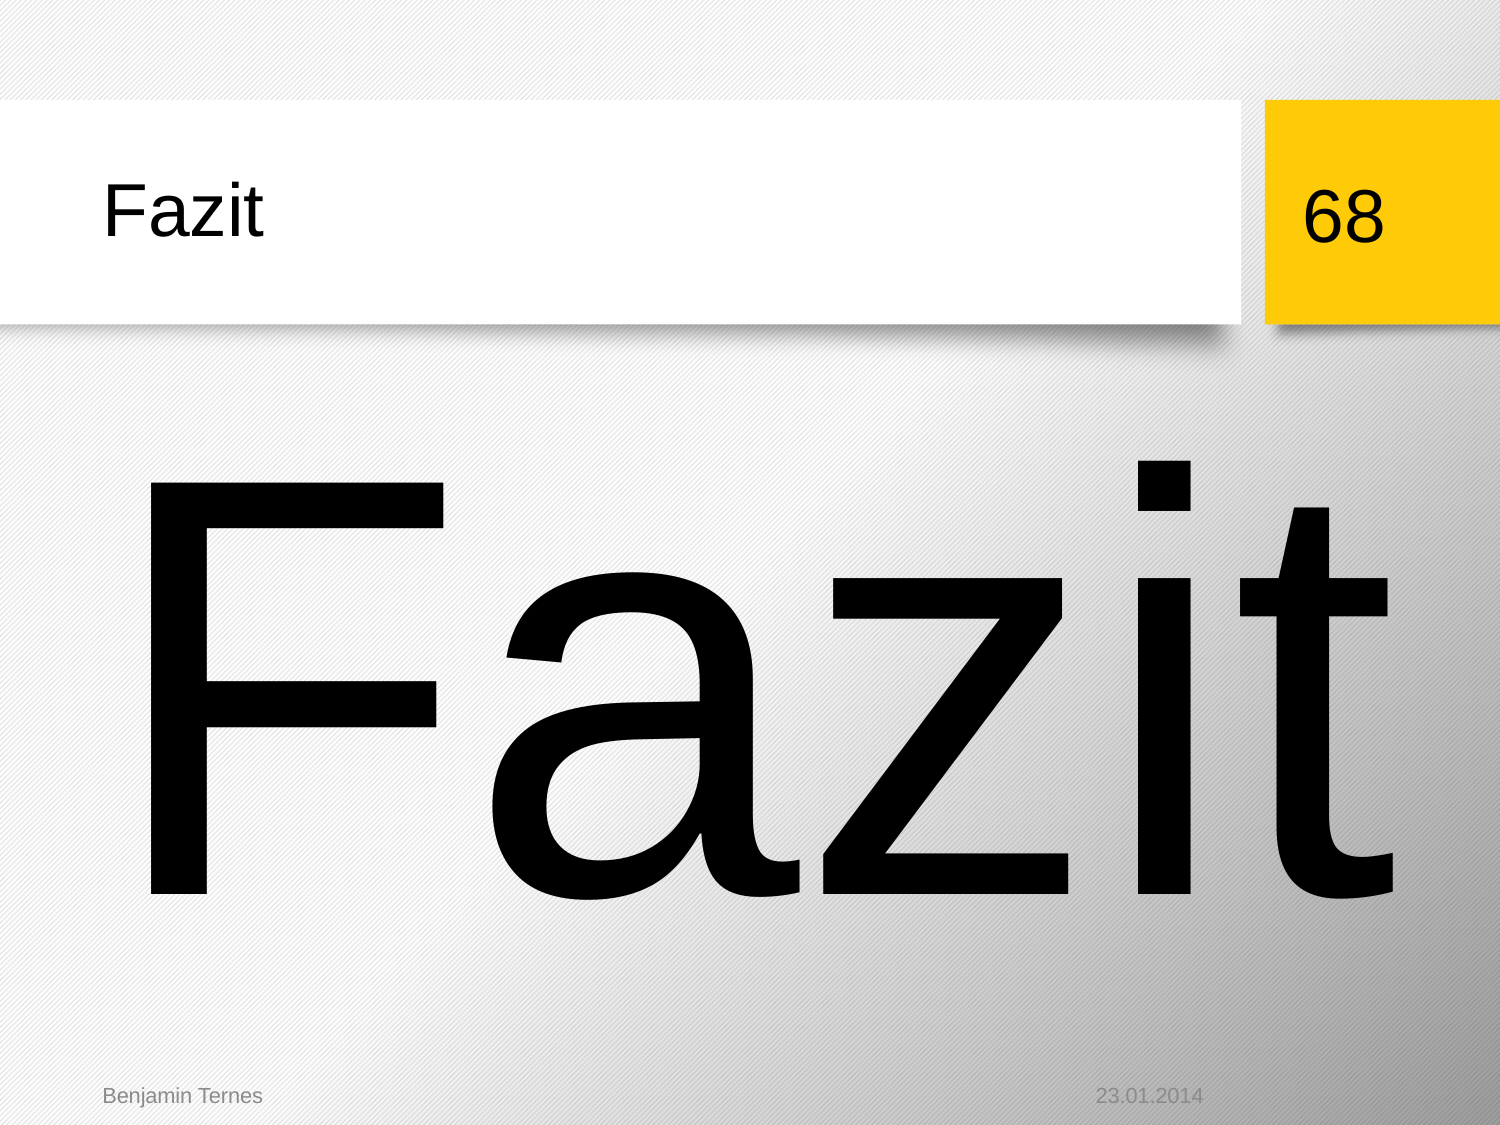

# Fazit
68
Fazit
23.01.2014
Benjamin Ternes